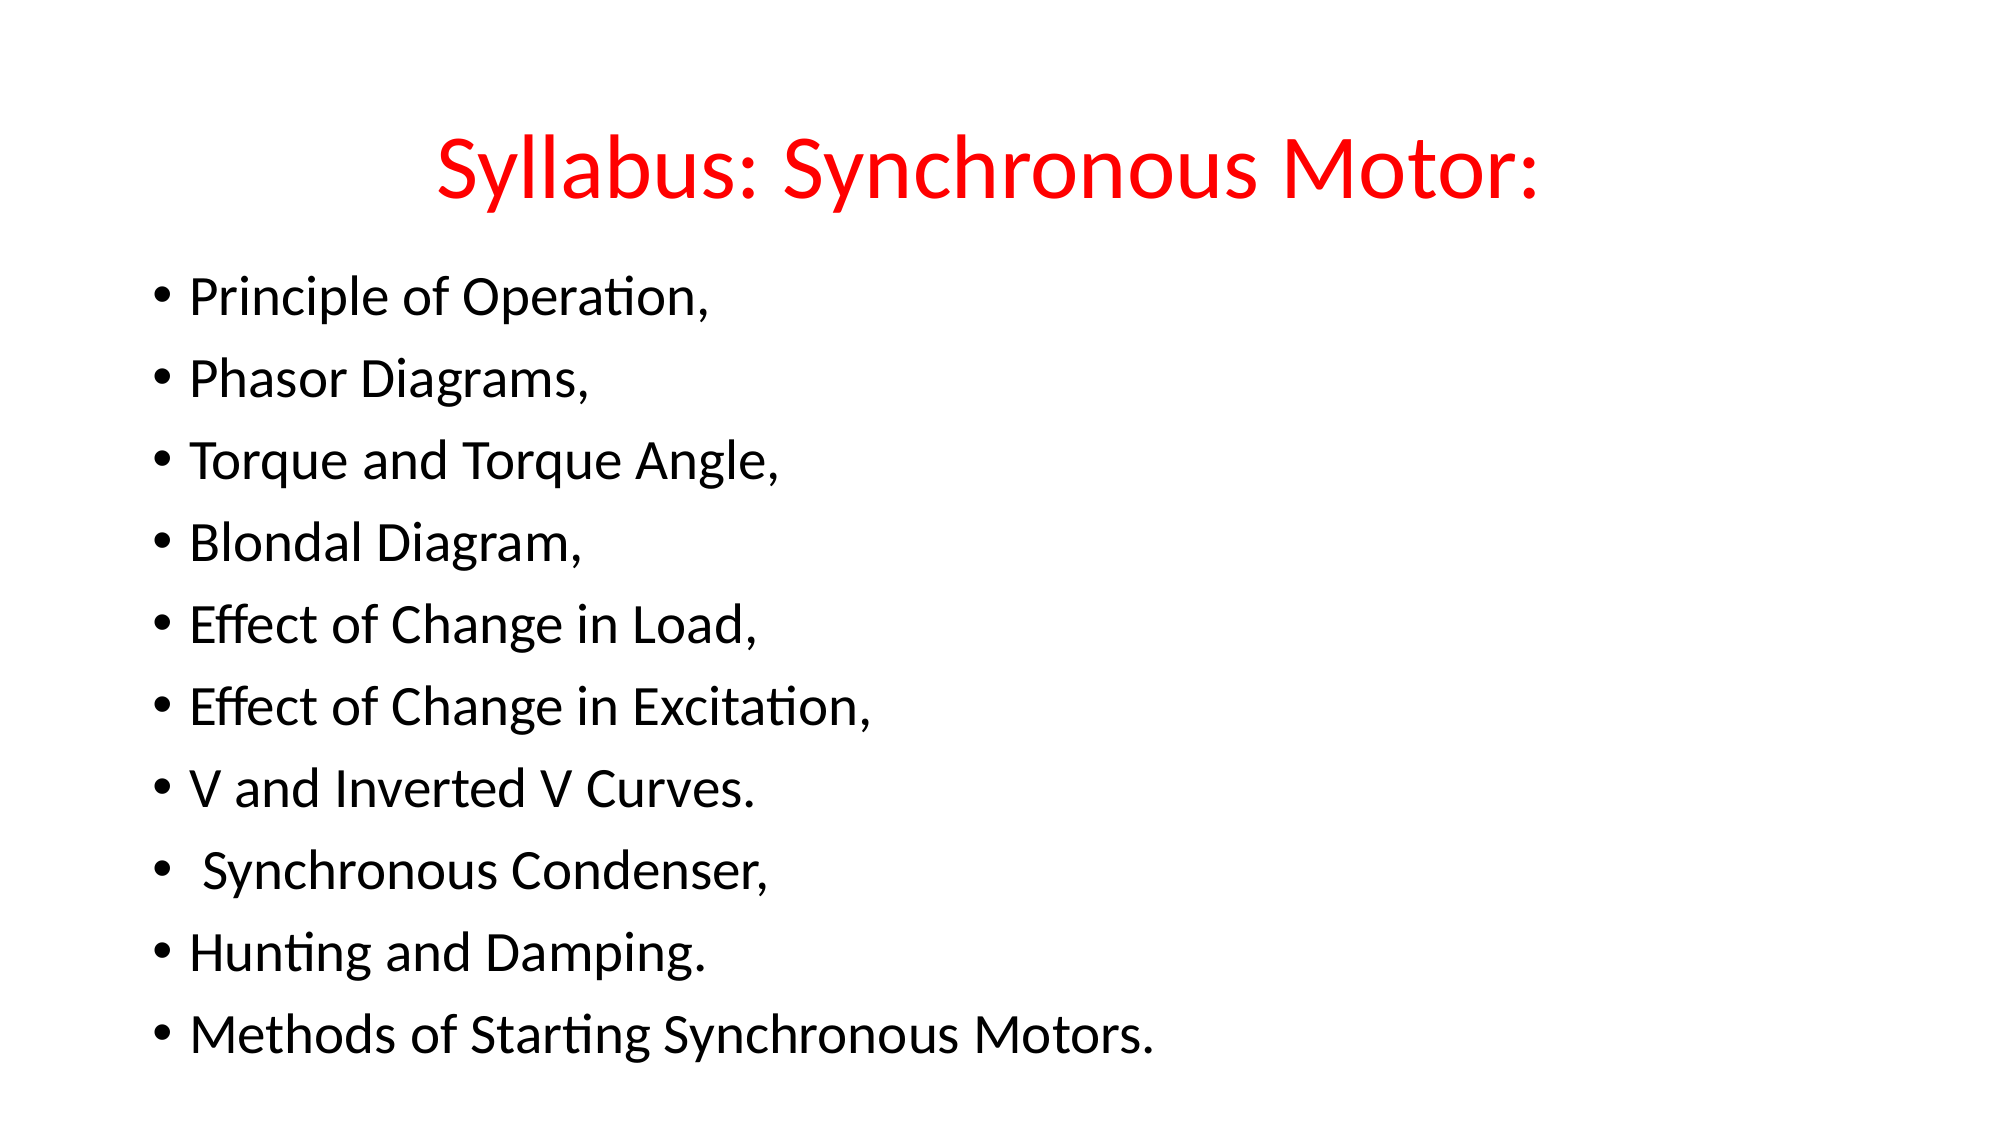

# Syllabus: Synchronous Motor:
Principle of Operation,
Phasor Diagrams,
Torque and Torque Angle,
Blondal Diagram,
Effect of Change in Load,
Effect of Change in Excitation,
V and Inverted V Curves.
 Synchronous Condenser,
Hunting and Damping.
Methods of Starting Synchronous Motors.